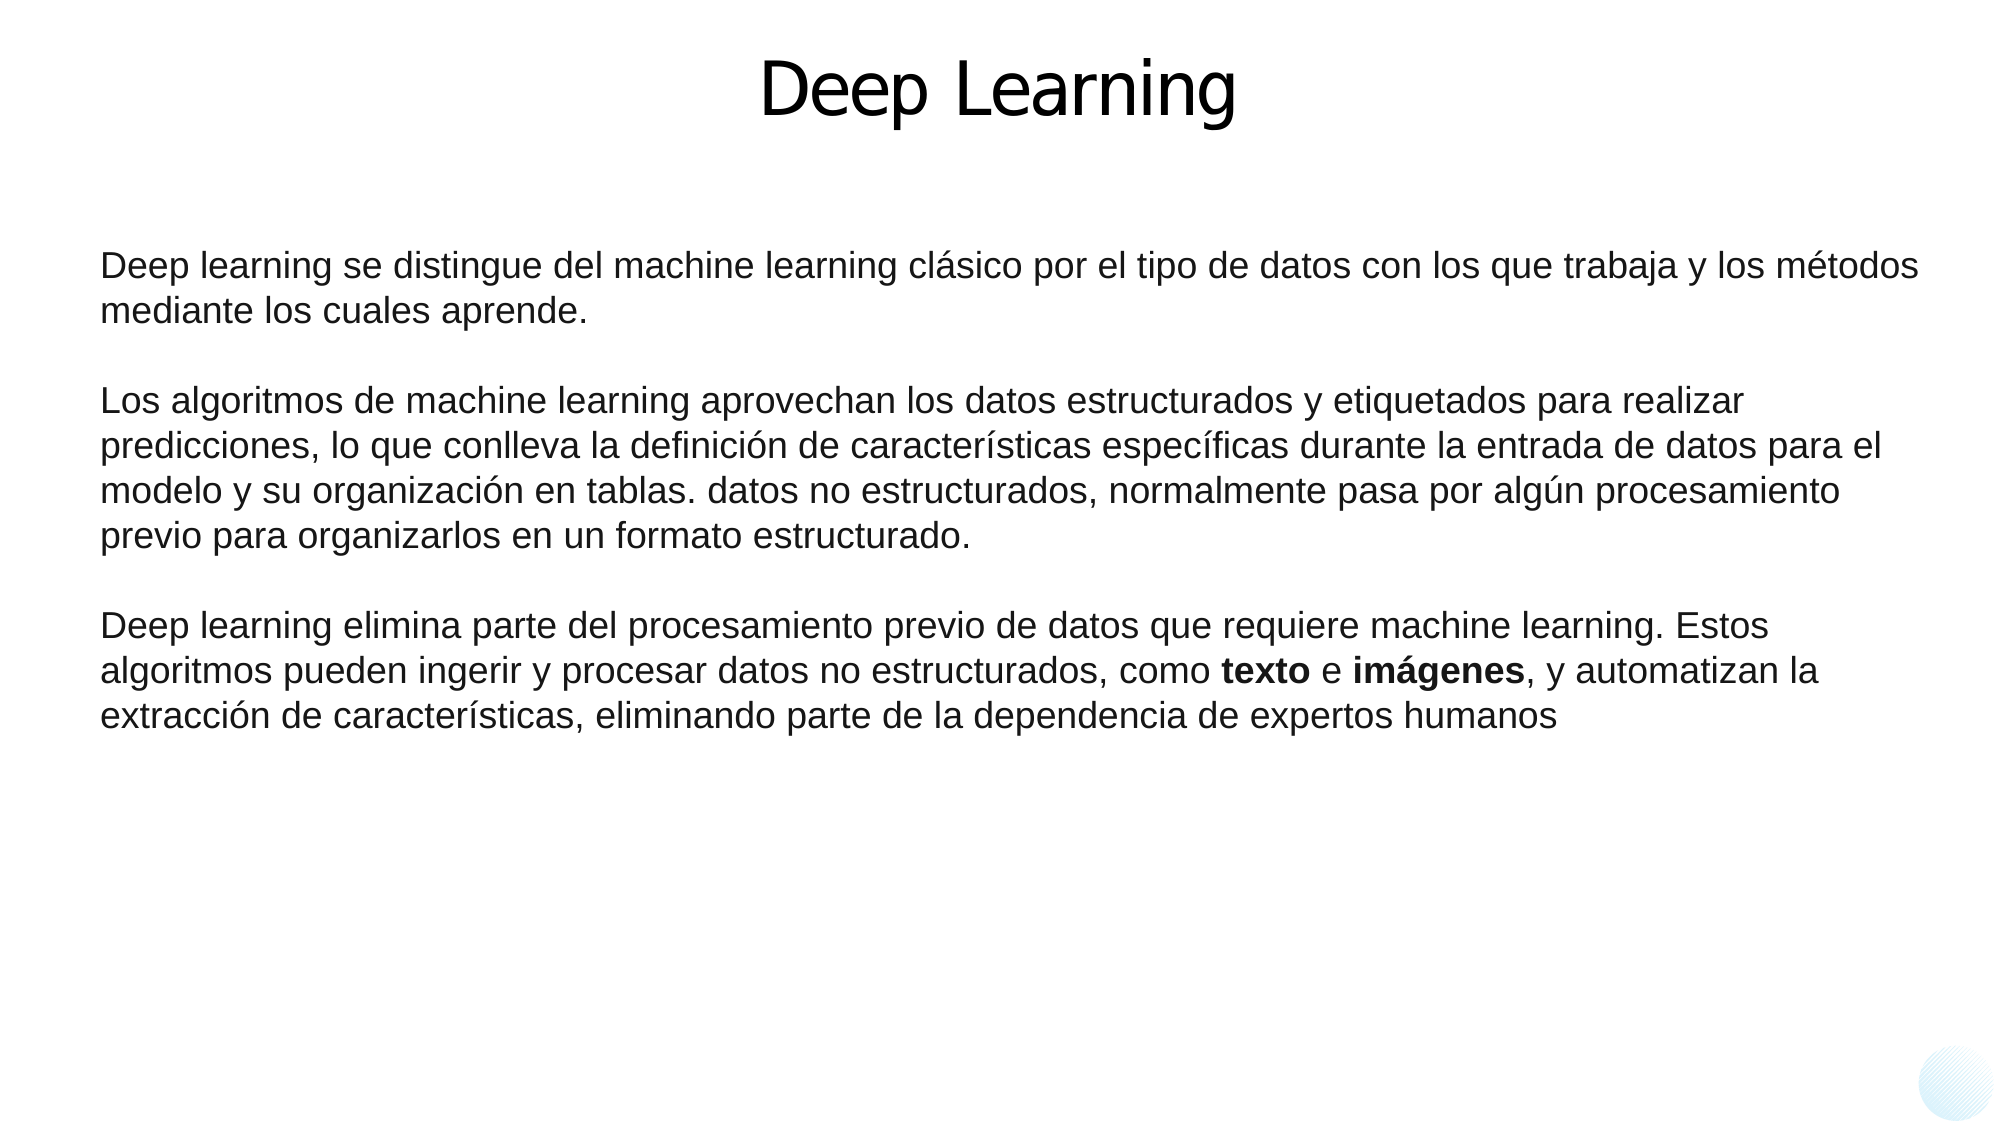

# Deep Learning
Deep learning se distingue del machine learning clásico por el tipo de datos con los que trabaja y los métodos mediante los cuales aprende.

Los algoritmos de machine learning aprovechan los datos estructurados y etiquetados para realizar predicciones, lo que conlleva la definición de características específicas durante la entrada de datos para el modelo y su organización en tablas. datos no estructurados, normalmente pasa por algún procesamiento previo para organizarlos en un formato estructurado.

Deep learning elimina parte del procesamiento previo de datos que requiere machine learning. Estos algoritmos pueden ingerir y procesar datos no estructurados, como texto e imágenes, y automatizan la extracción de características, eliminando parte de la dependencia de expertos humanos